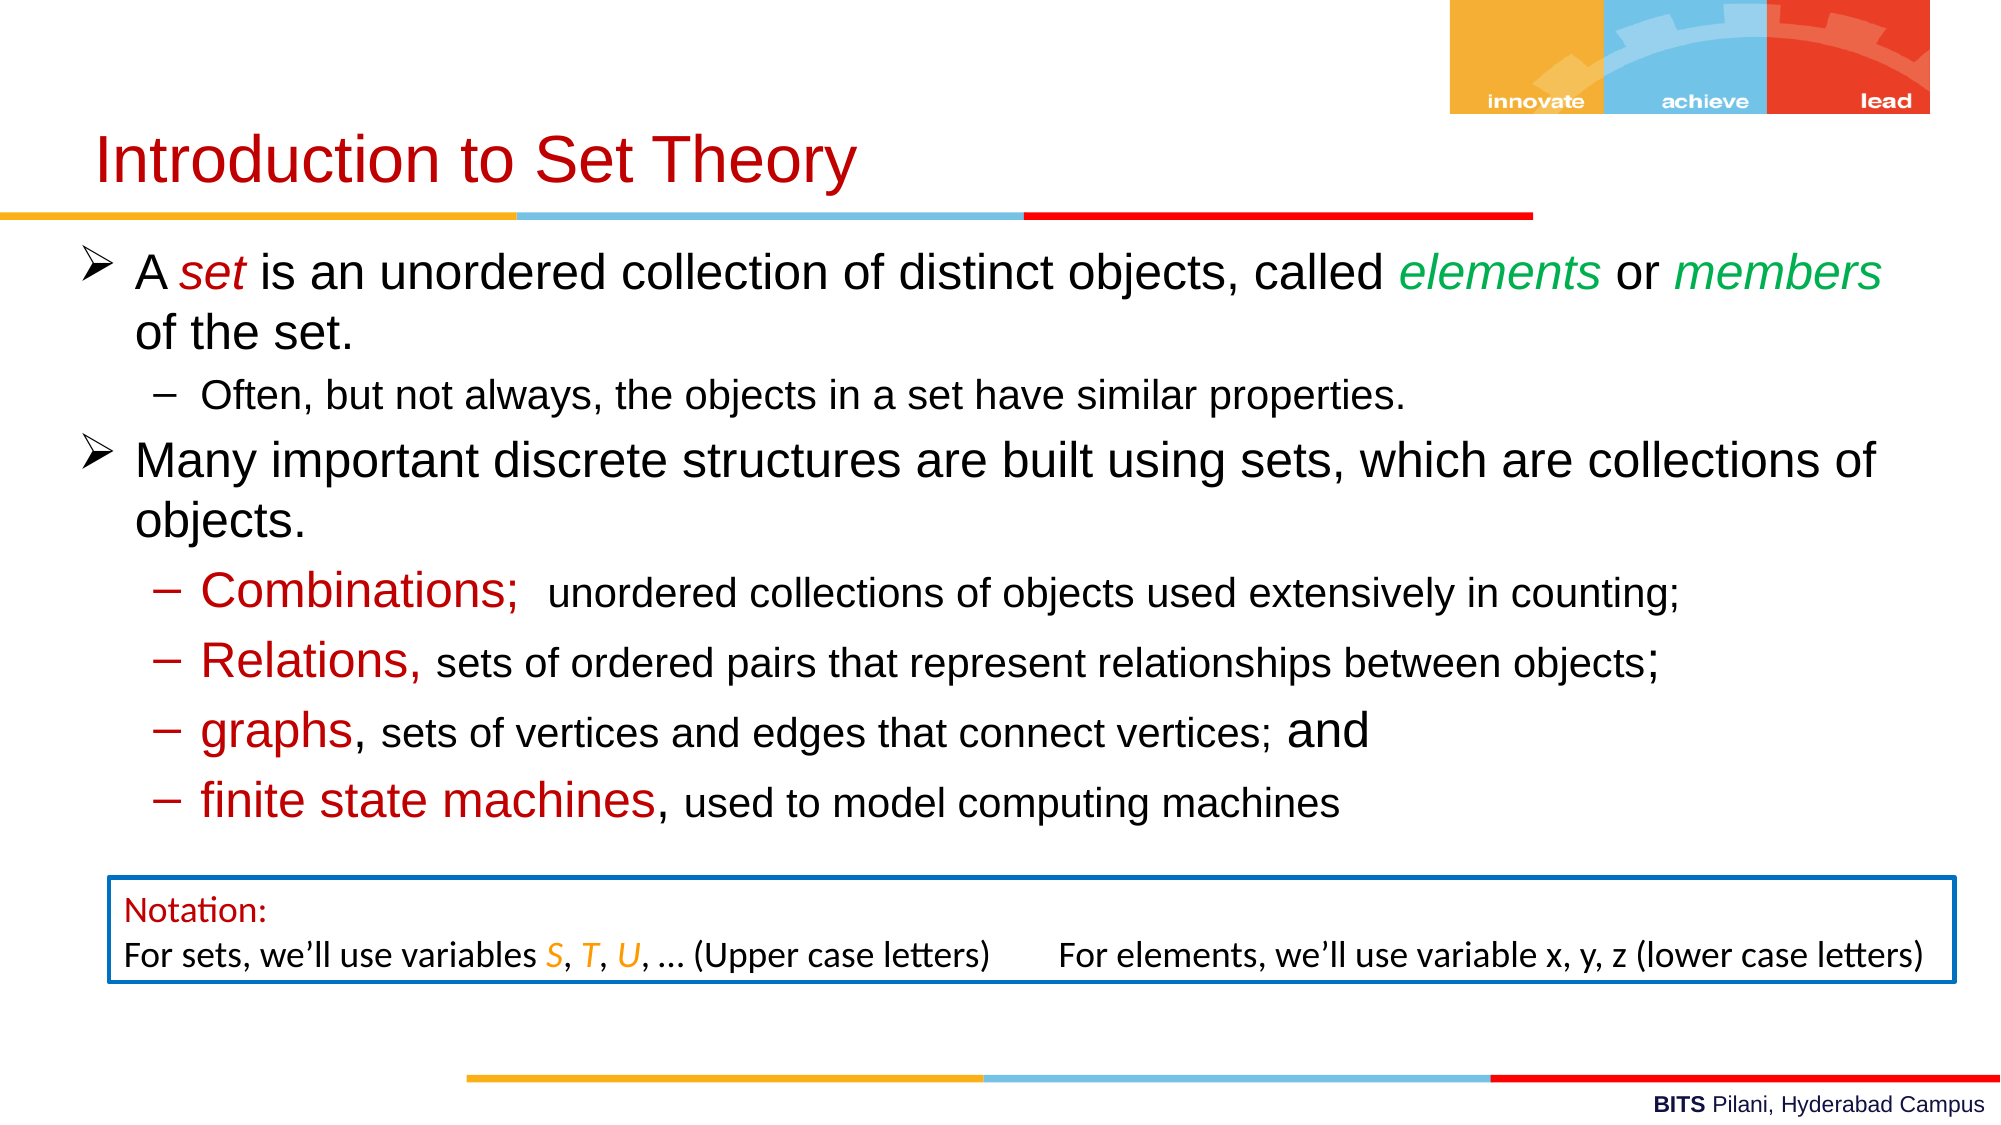

Introduction to Set Theory
A set is an unordered collection of distinct objects, called elements or members of the set.
Often, but not always, the objects in a set have similar properties.
Many important discrete structures are built using sets, which are collections of objects.
Combinations;  unordered collections of objects used extensively in counting;
Relations, sets of ordered pairs that represent relationships between objects;
graphs, sets of vertices and edges that connect vertices; and
finite state machines, used to model computing machines

Notation:
For sets, we’ll use variables S, T, U, … (Upper case letters)        For elements, we’ll use variable x, y, z (lower case letters)